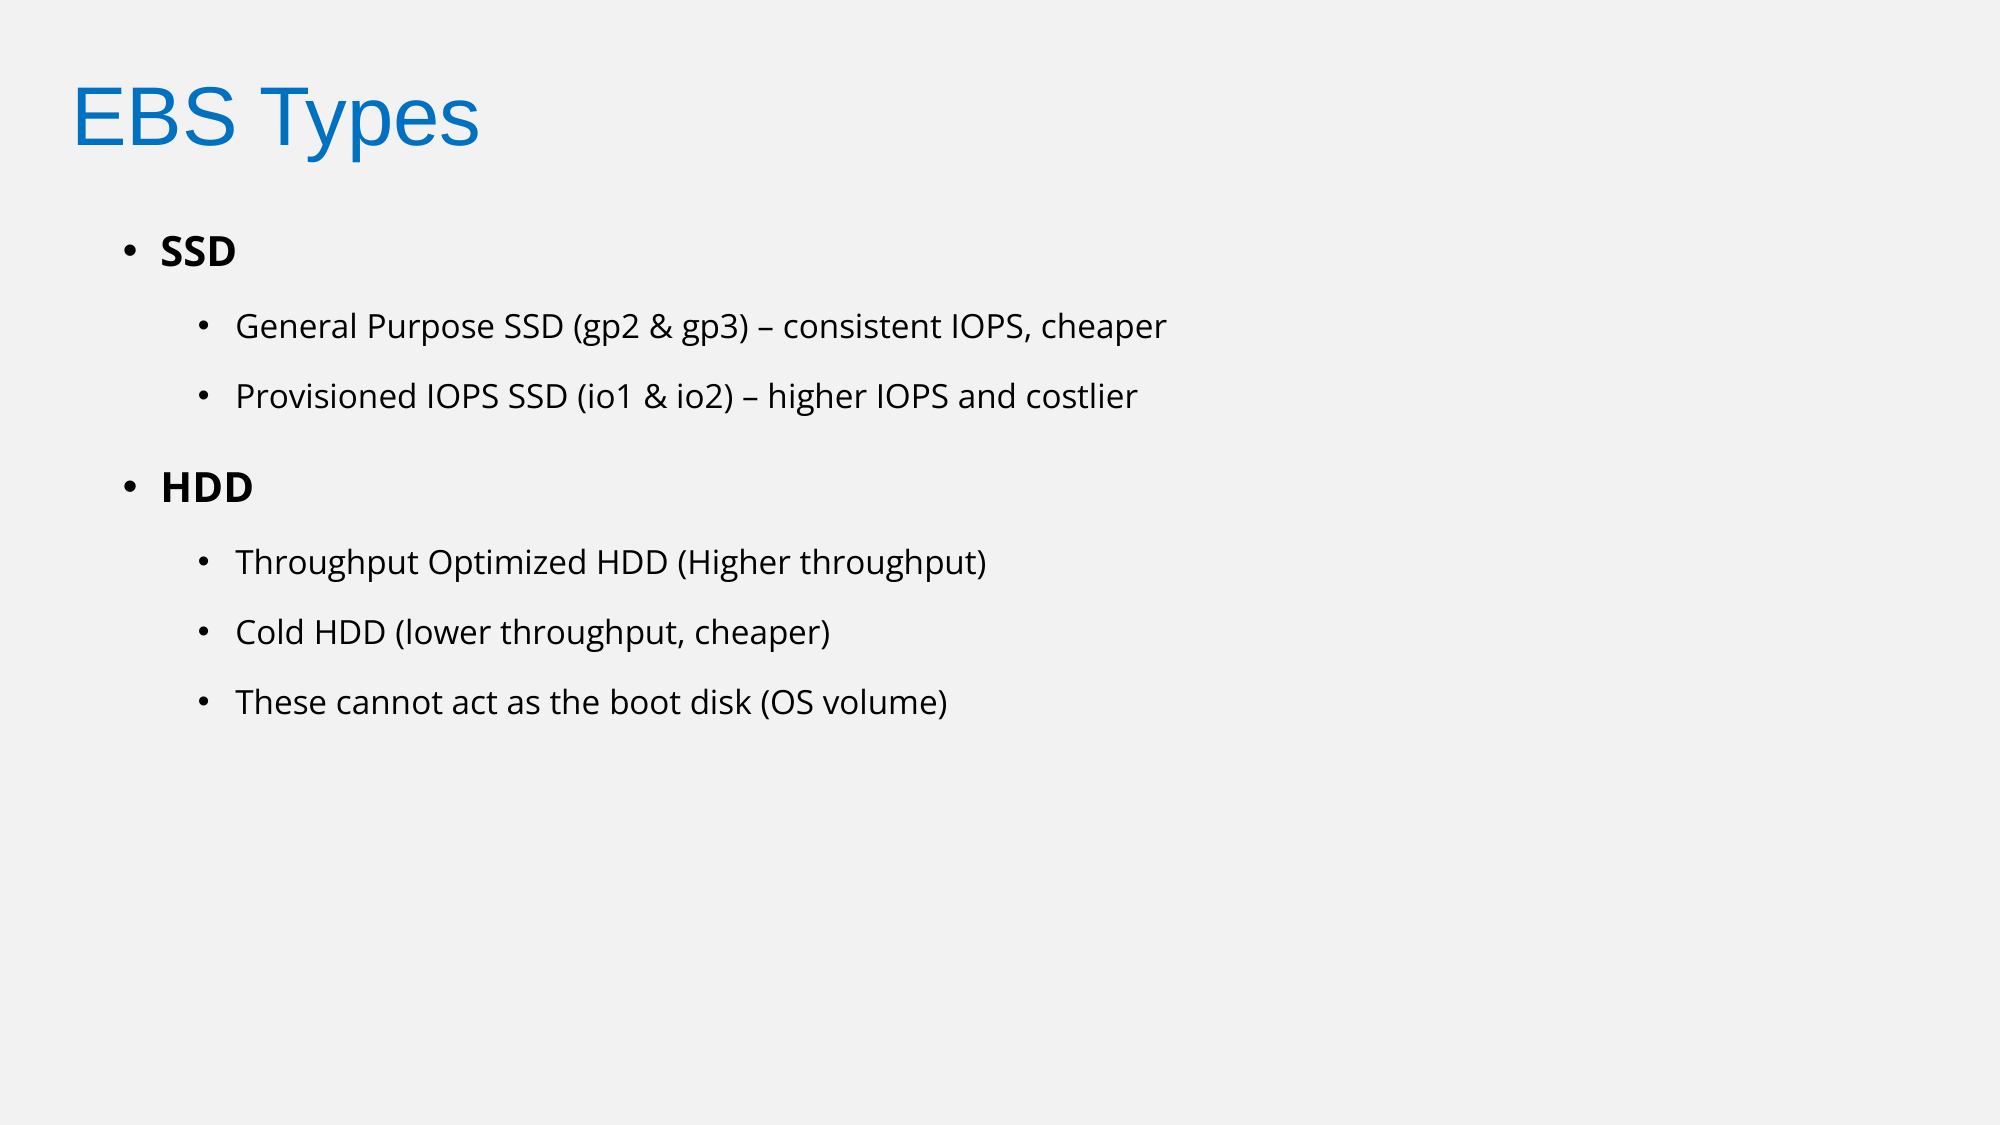

# EBS Types
SSD
General Purpose SSD (gp2 & gp3) – consistent IOPS, cheaper
Provisioned IOPS SSD (io1 & io2) – higher IOPS and costlier
HDD
Throughput Optimized HDD (Higher throughput)
Cold HDD (lower throughput, cheaper)
These cannot act as the boot disk (OS volume)